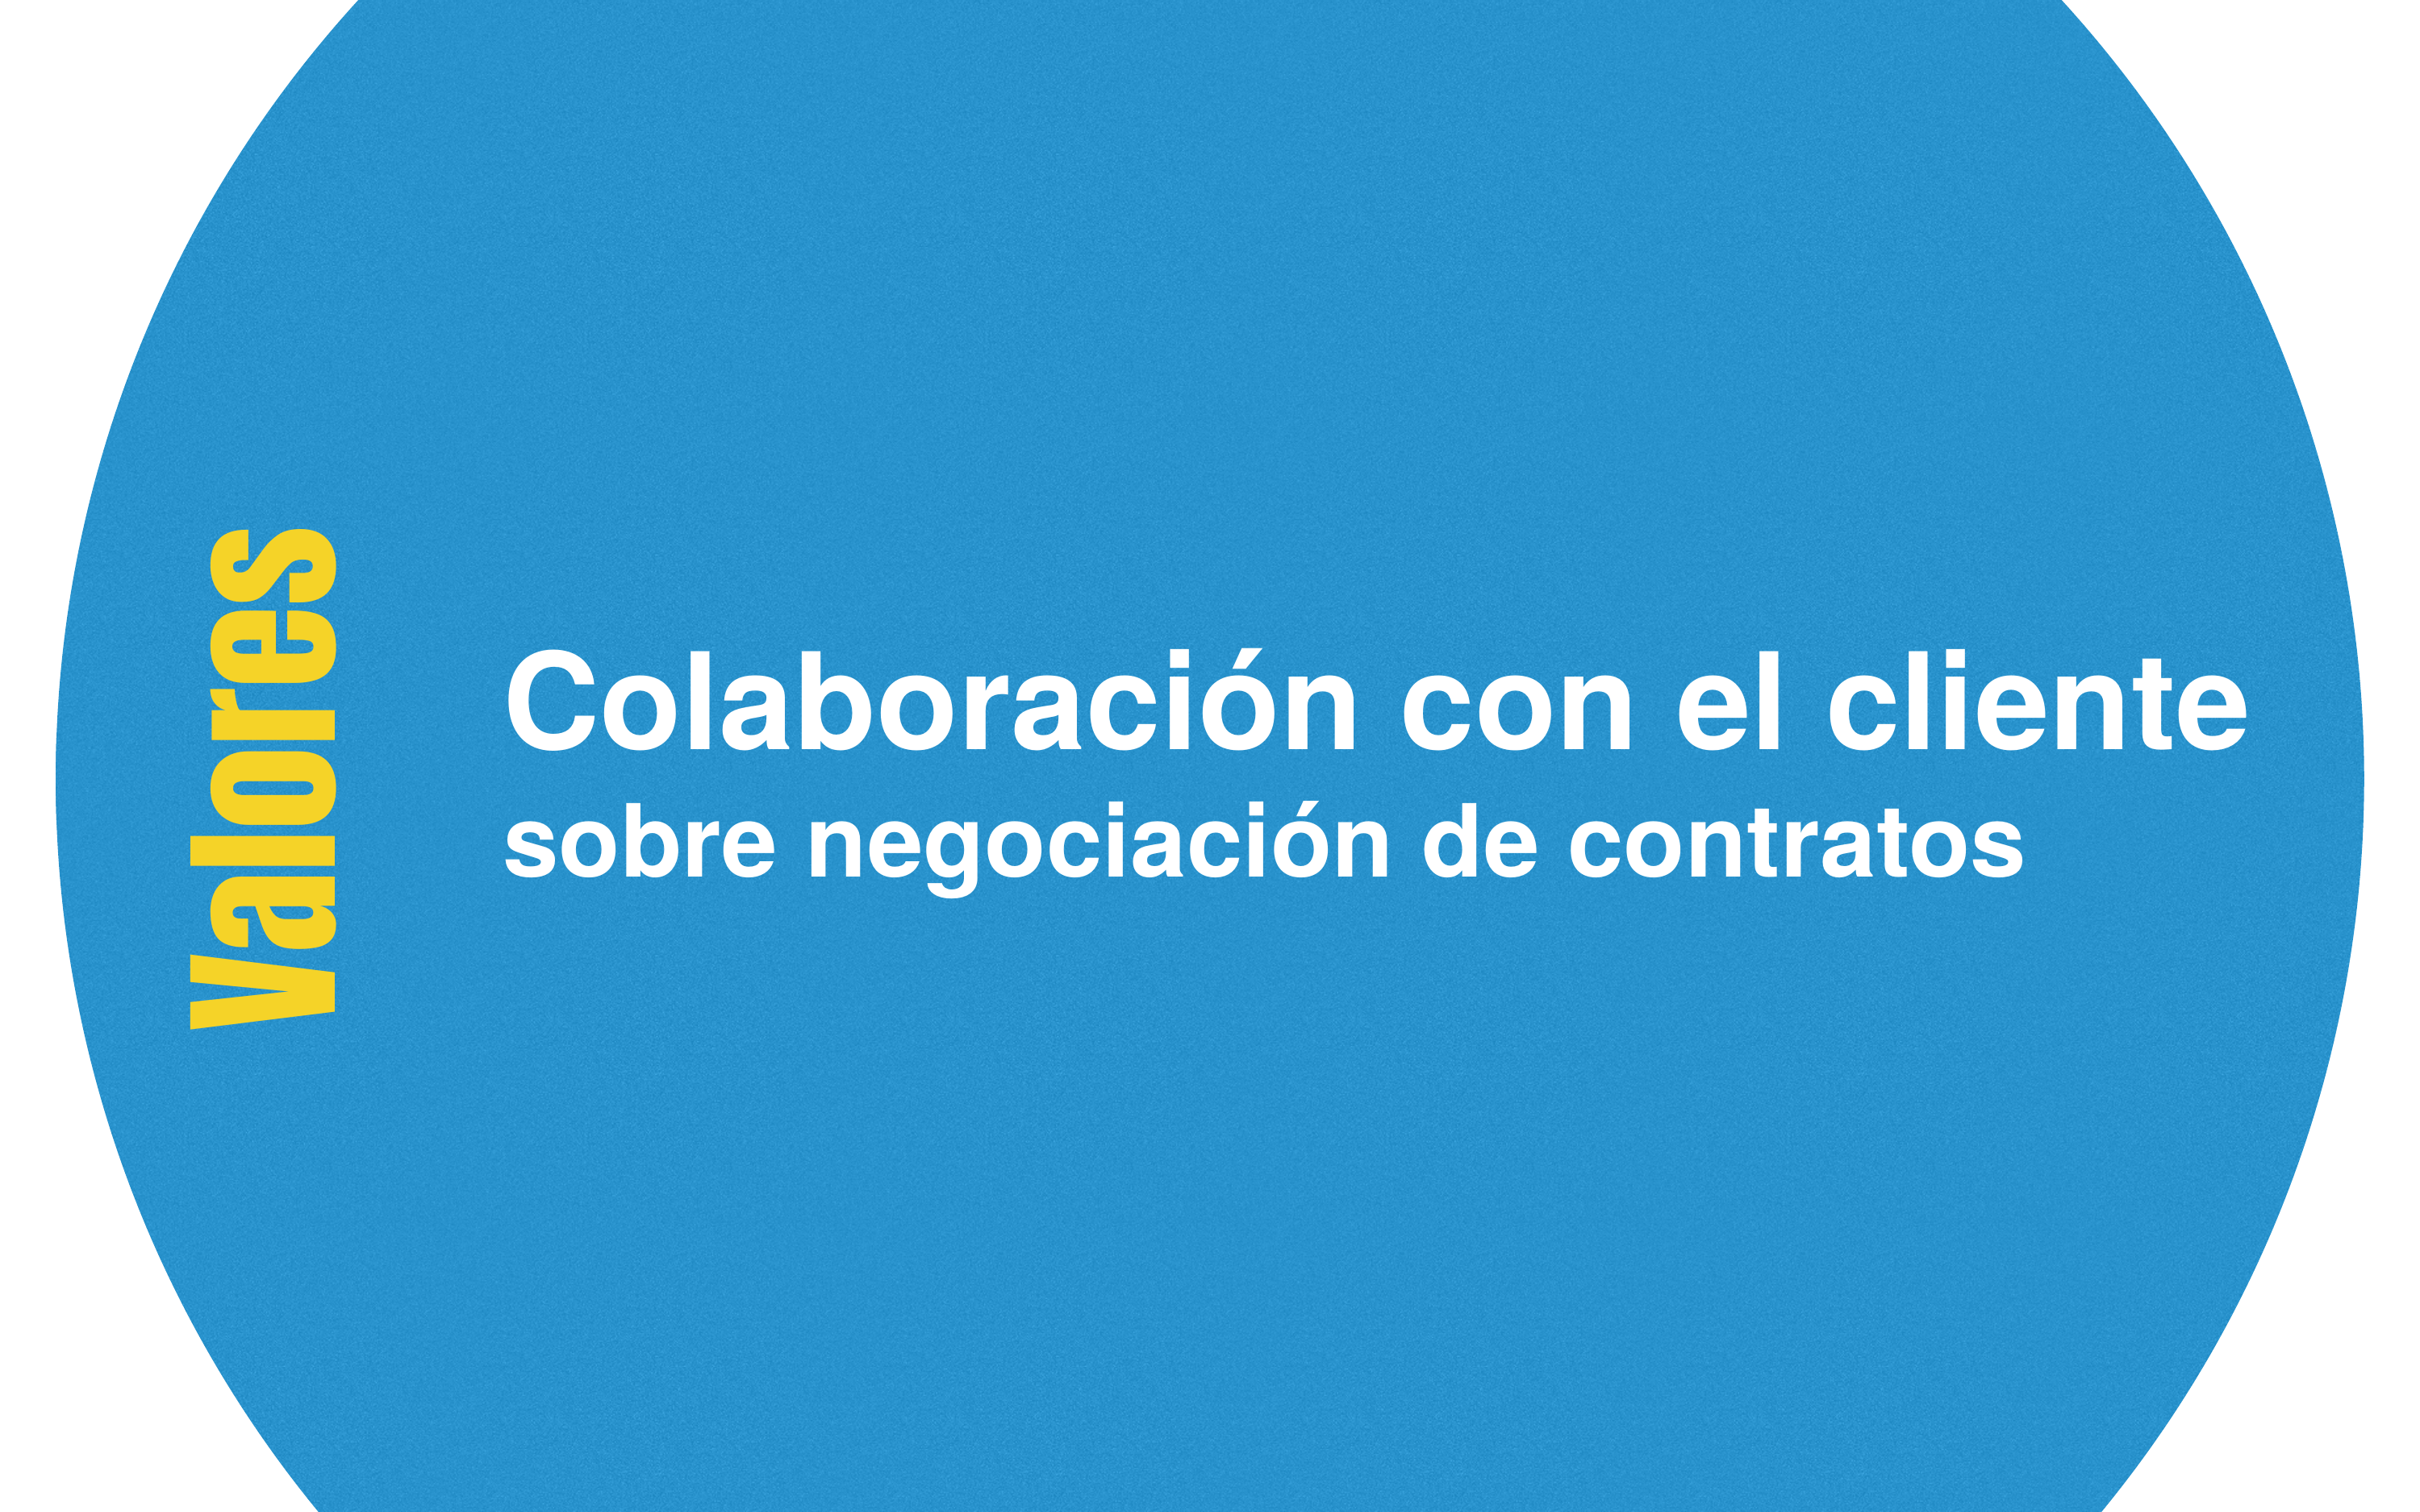

Valores
Colaboración con el cliente
sobre negociación de contratos
26